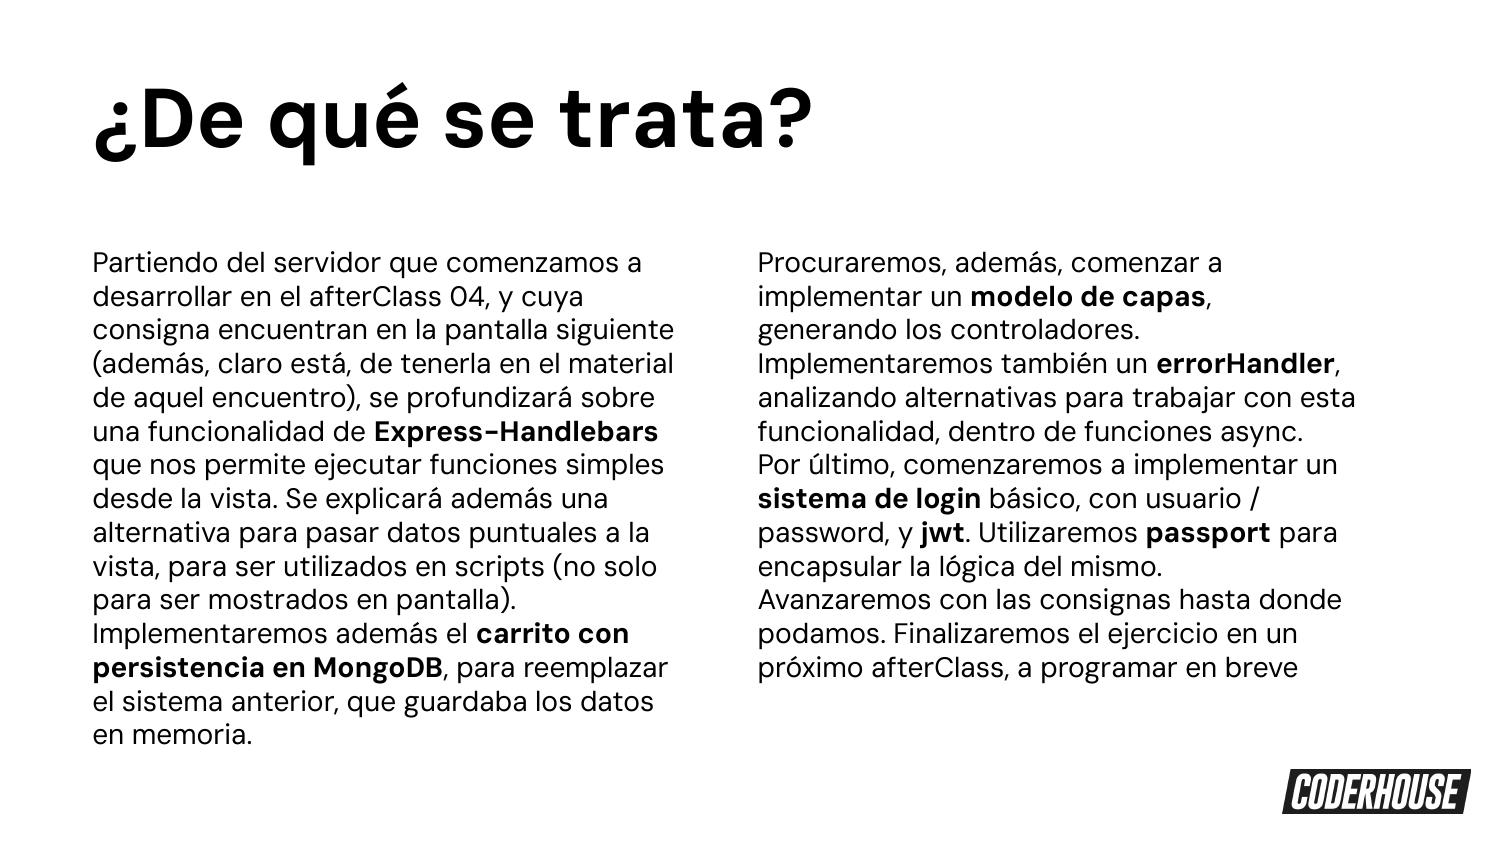

¿De qué se trata?
Partiendo del servidor que comenzamos a desarrollar en el afterClass 04, y cuya consigna encuentran en la pantalla siguiente (además, claro está, de tenerla en el material de aquel encuentro), se profundizará sobre una funcionalidad de Express-Handlebars que nos permite ejecutar funciones simples desde la vista. Se explicará además una alternativa para pasar datos puntuales a la vista, para ser utilizados en scripts (no solo para ser mostrados en pantalla).
Implementaremos además el carrito con persistencia en MongoDB, para reemplazar el sistema anterior, que guardaba los datos en memoria.
Procuraremos, además, comenzar a implementar un modelo de capas, generando los controladores.
Implementaremos también un errorHandler, analizando alternativas para trabajar con esta funcionalidad, dentro de funciones async.
Por último, comenzaremos a implementar un sistema de login básico, con usuario / password, y jwt. Utilizaremos passport para encapsular la lógica del mismo.
Avanzaremos con las consignas hasta donde podamos. Finalizaremos el ejercicio en un próximo afterClass, a programar en breve